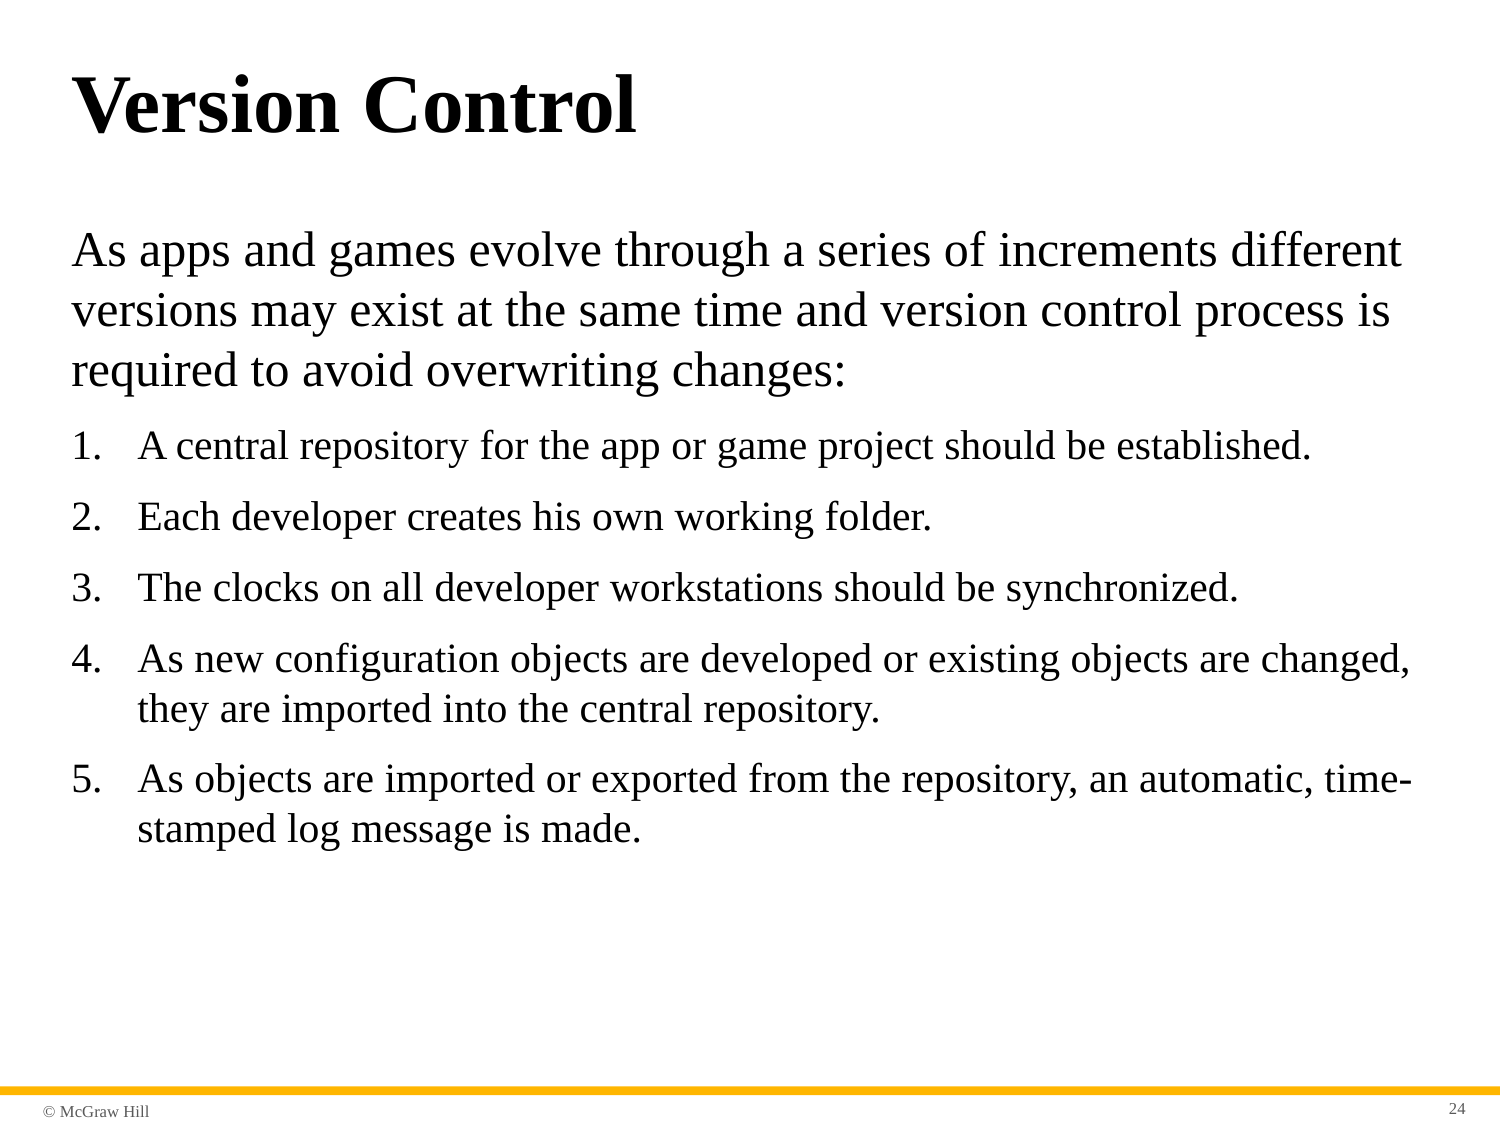

# Version Control
As apps and games evolve through a series of increments different versions may exist at the same time and version control process is required to avoid overwriting changes:
A central repository for the app or game project should be established.
Each developer creates his own working folder.
The clocks on all developer workstations should be synchronized.
As new configuration objects are developed or existing objects are changed, they are imported into the central repository.
As objects are imported or exported from the repository, an automatic, time-stamped log message is made.
24